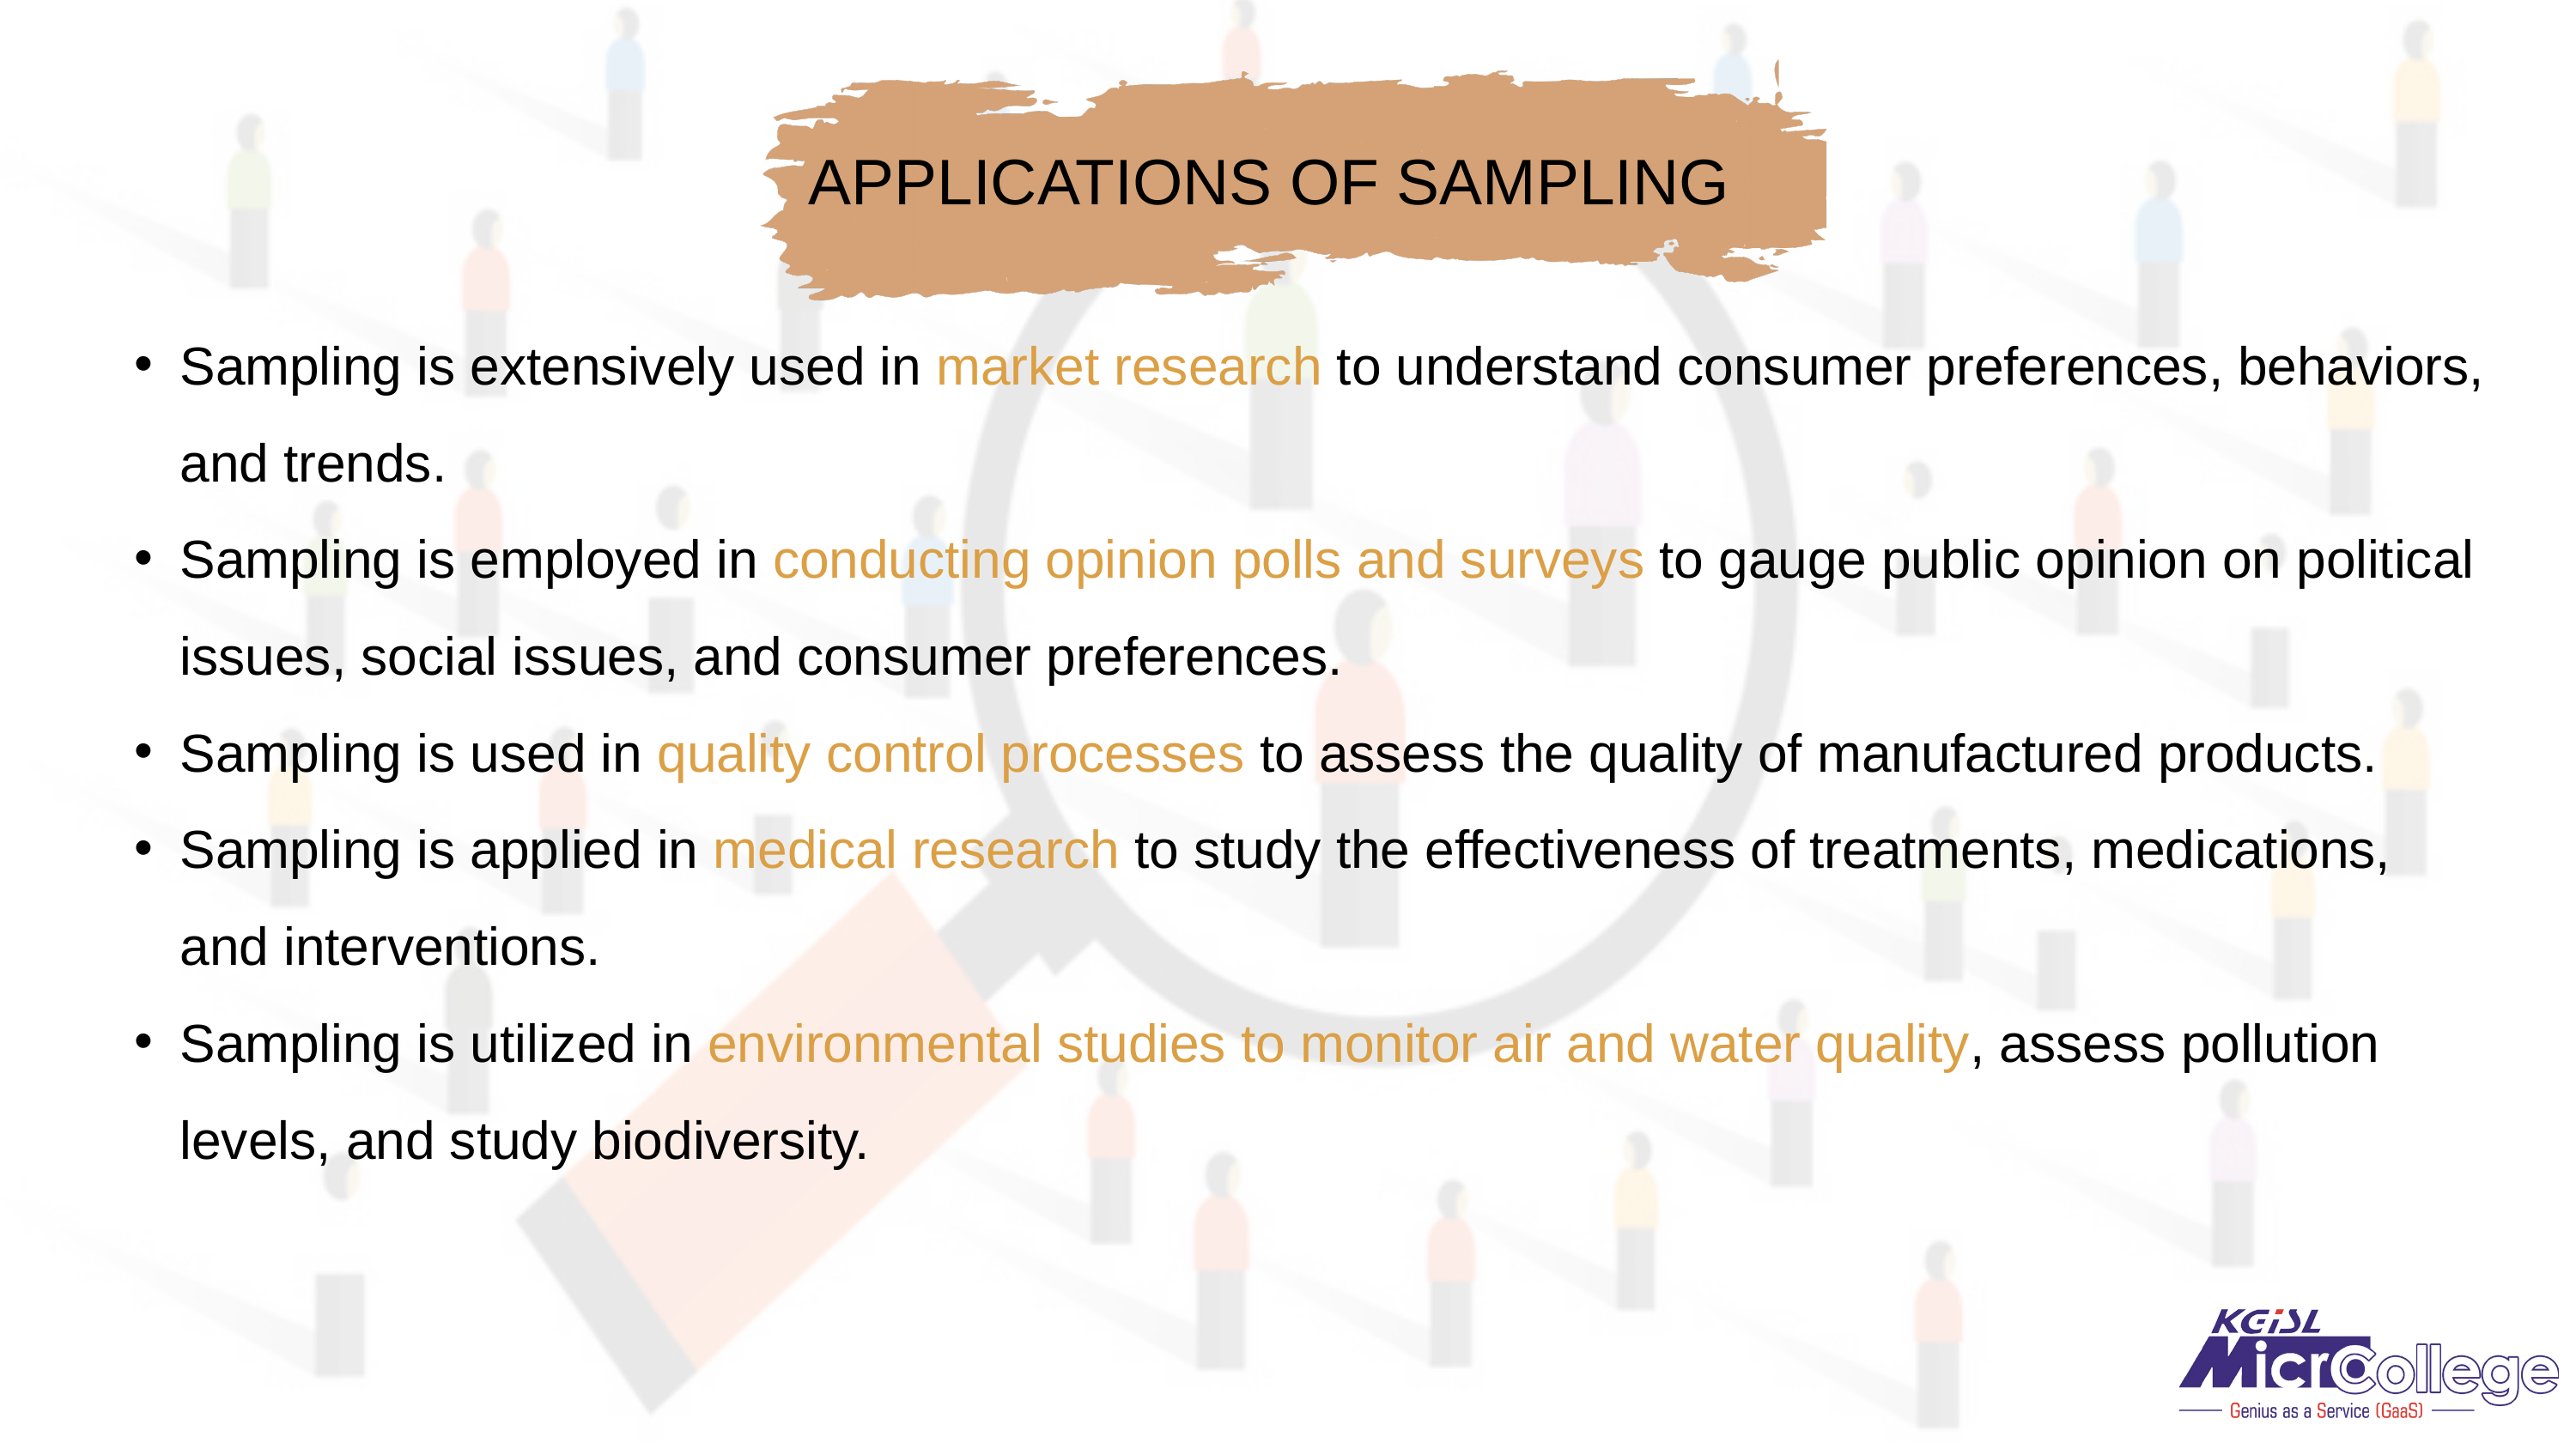

APPLICATIONS OF SAMPLING
Sampling is extensively used in market research to understand consumer preferences, behaviors, and trends.
Sampling is employed in conducting opinion polls and surveys to gauge public opinion on political issues, social issues, and consumer preferences.
Sampling is used in quality control processes to assess the quality of manufactured products.
Sampling is applied in medical research to study the effectiveness of treatments, medications, and interventions.
Sampling is utilized in environmental studies to monitor air and water quality, assess pollution levels, and study biodiversity.